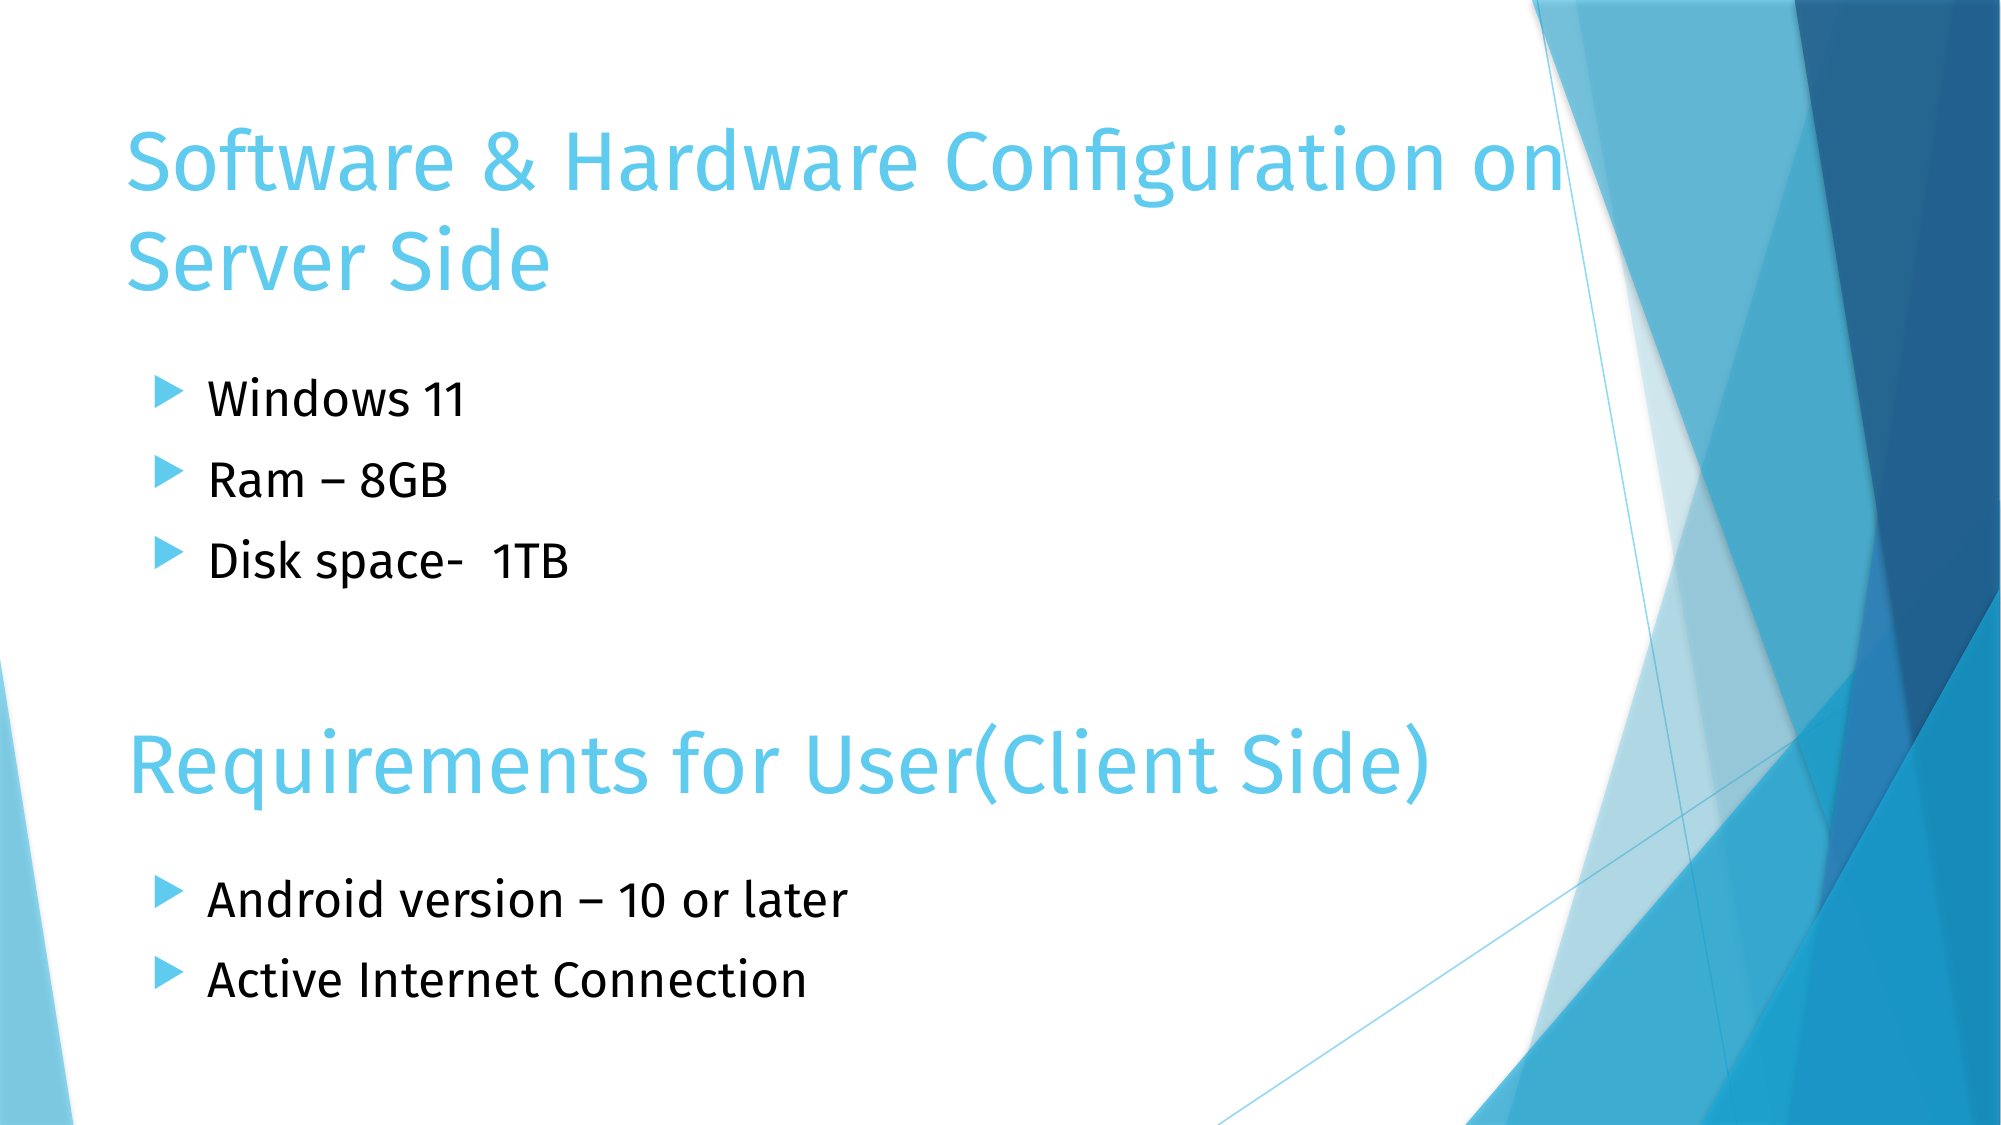

# Software & Hardware Configuration on Server Side
Windows 11
Ram – 8GB
Disk space-  1TB
Requirements for User(Client Side)
Android version – 10 or later
Active Internet Connection